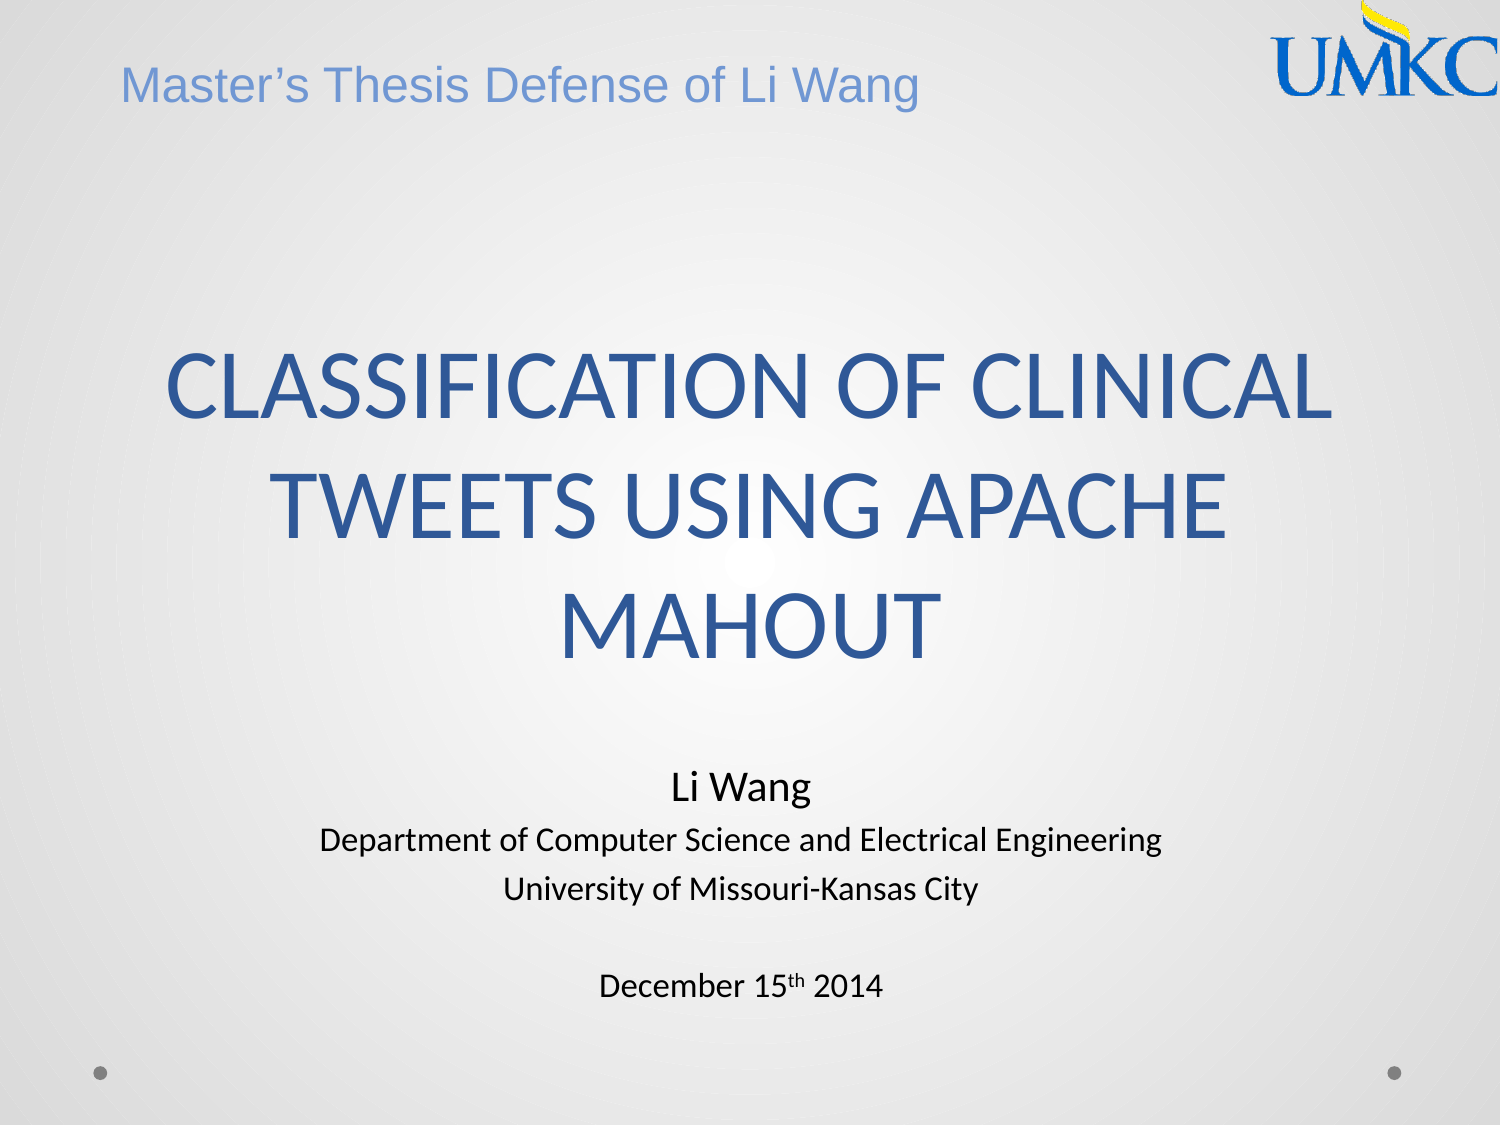

Master’s Thesis Defense of Li Wang
# CLASSIFICATION OF CLINICAL TWEETS USING APACHE MAHOUT
Li Wang
Department of Computer Science and Electrical Engineering
University of Missouri-Kansas City

December 15th 2014